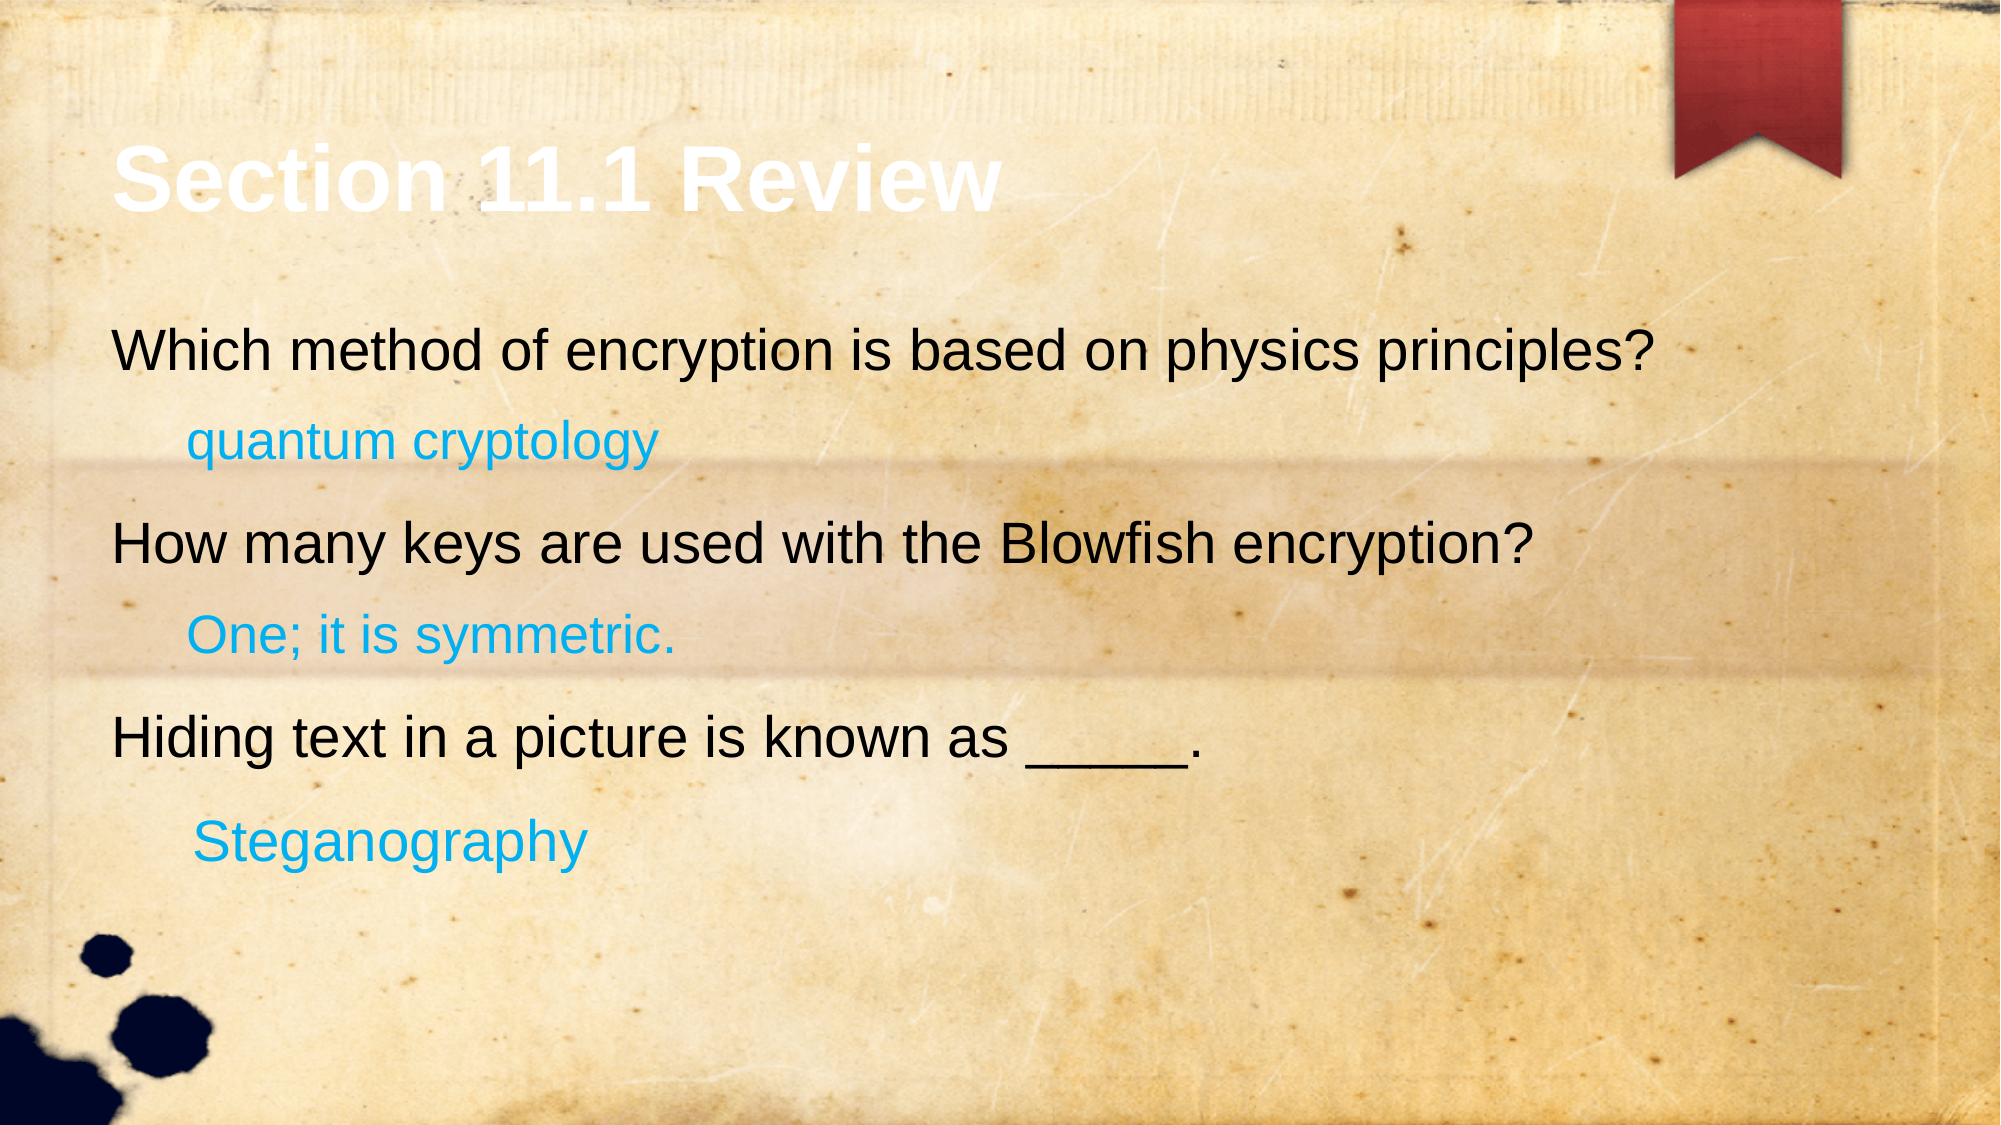

Section 11.1 Review
Which method of encryption is based on physics principles?
quantum cryptology
How many keys are used with the Blowfish encryption?
One; it is symmetric.
Hiding text in a picture is known as _____.
     Steganography